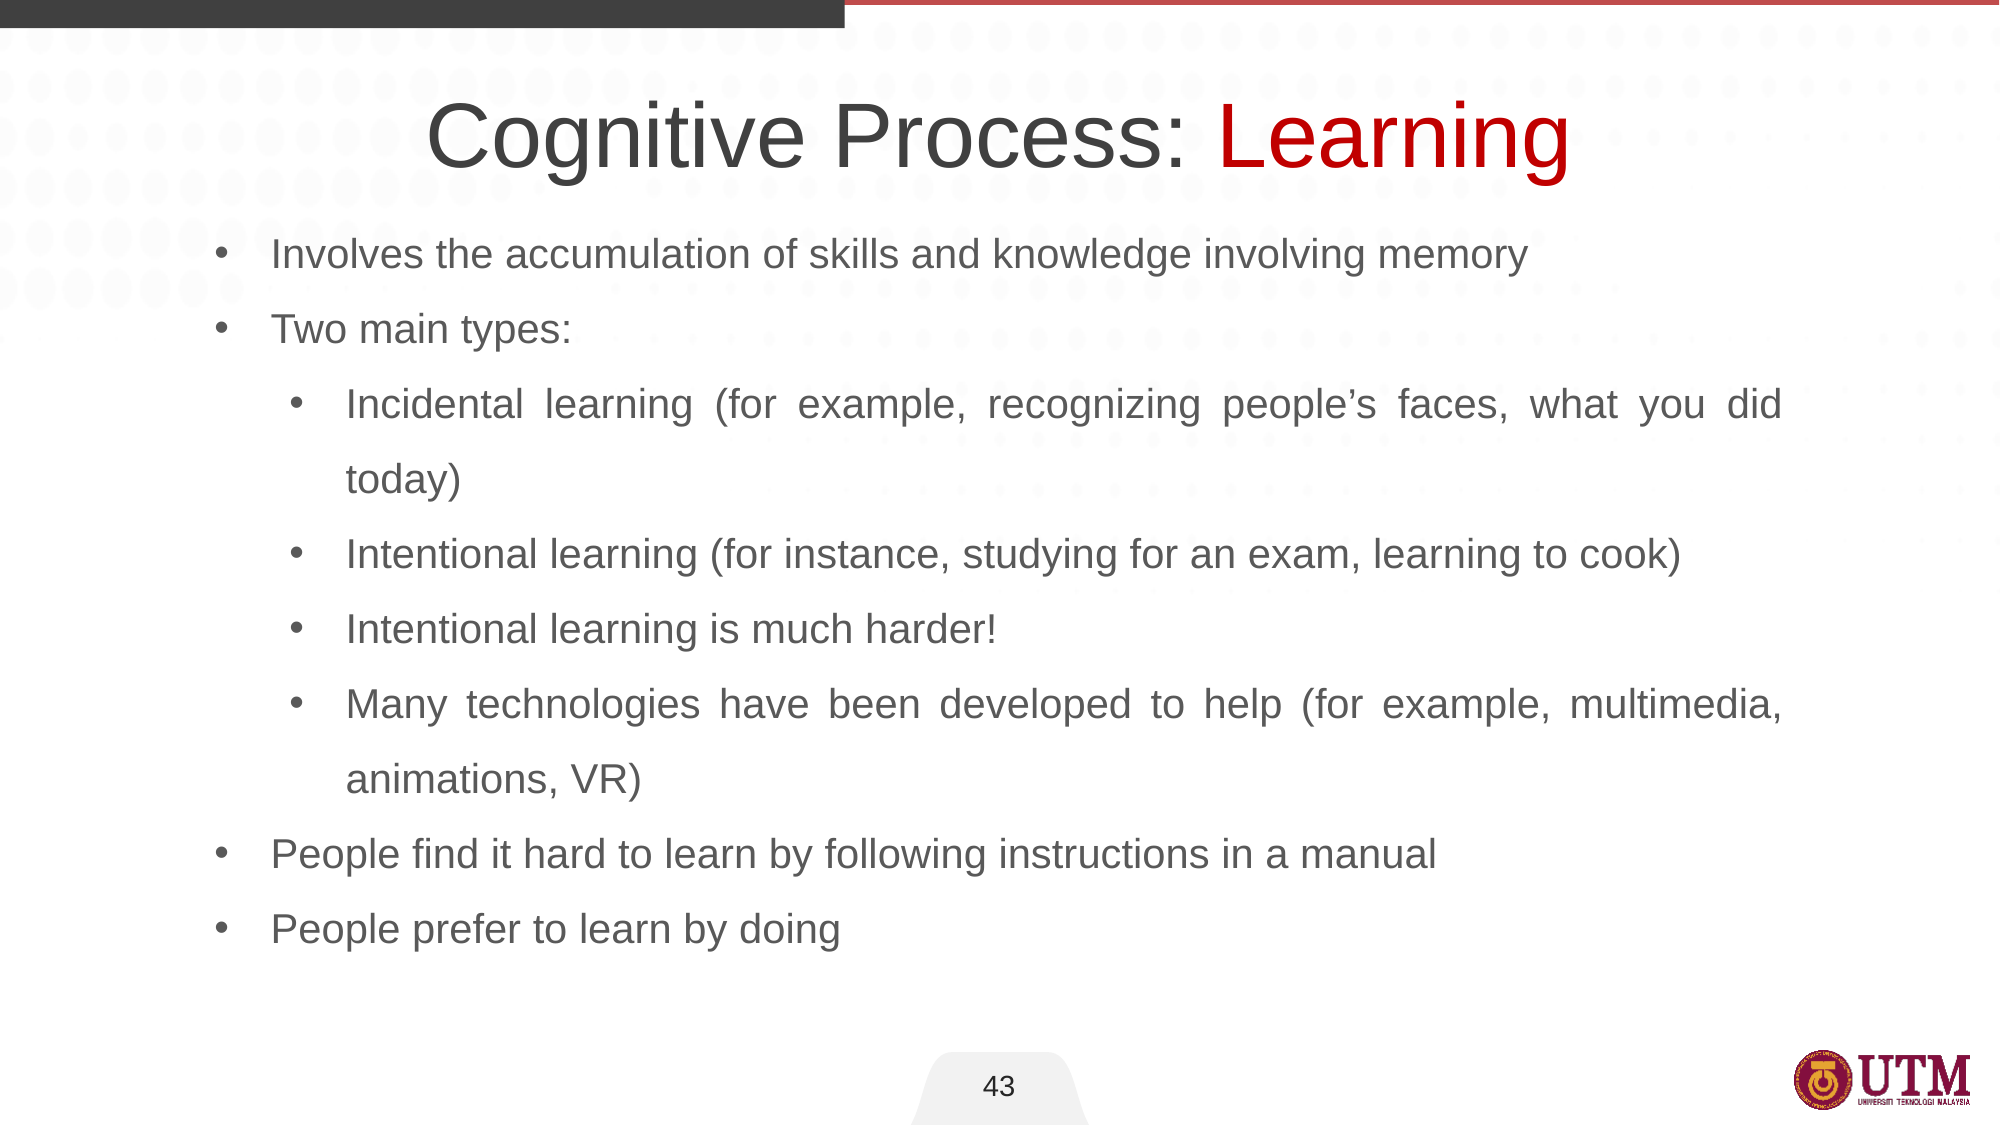

Cognitive Process: Learning
Involves the accumulation of skills and knowledge involving memory
Two main types:
Incidental learning (for example, recognizing people’s faces, what you did today)
Intentional learning (for instance, studying for an exam, learning to cook)
Intentional learning is much harder!
Many technologies have been developed to help (for example, multimedia, animations, VR)
People find it hard to learn by following instructions in a manual
People prefer to learn by doing
43